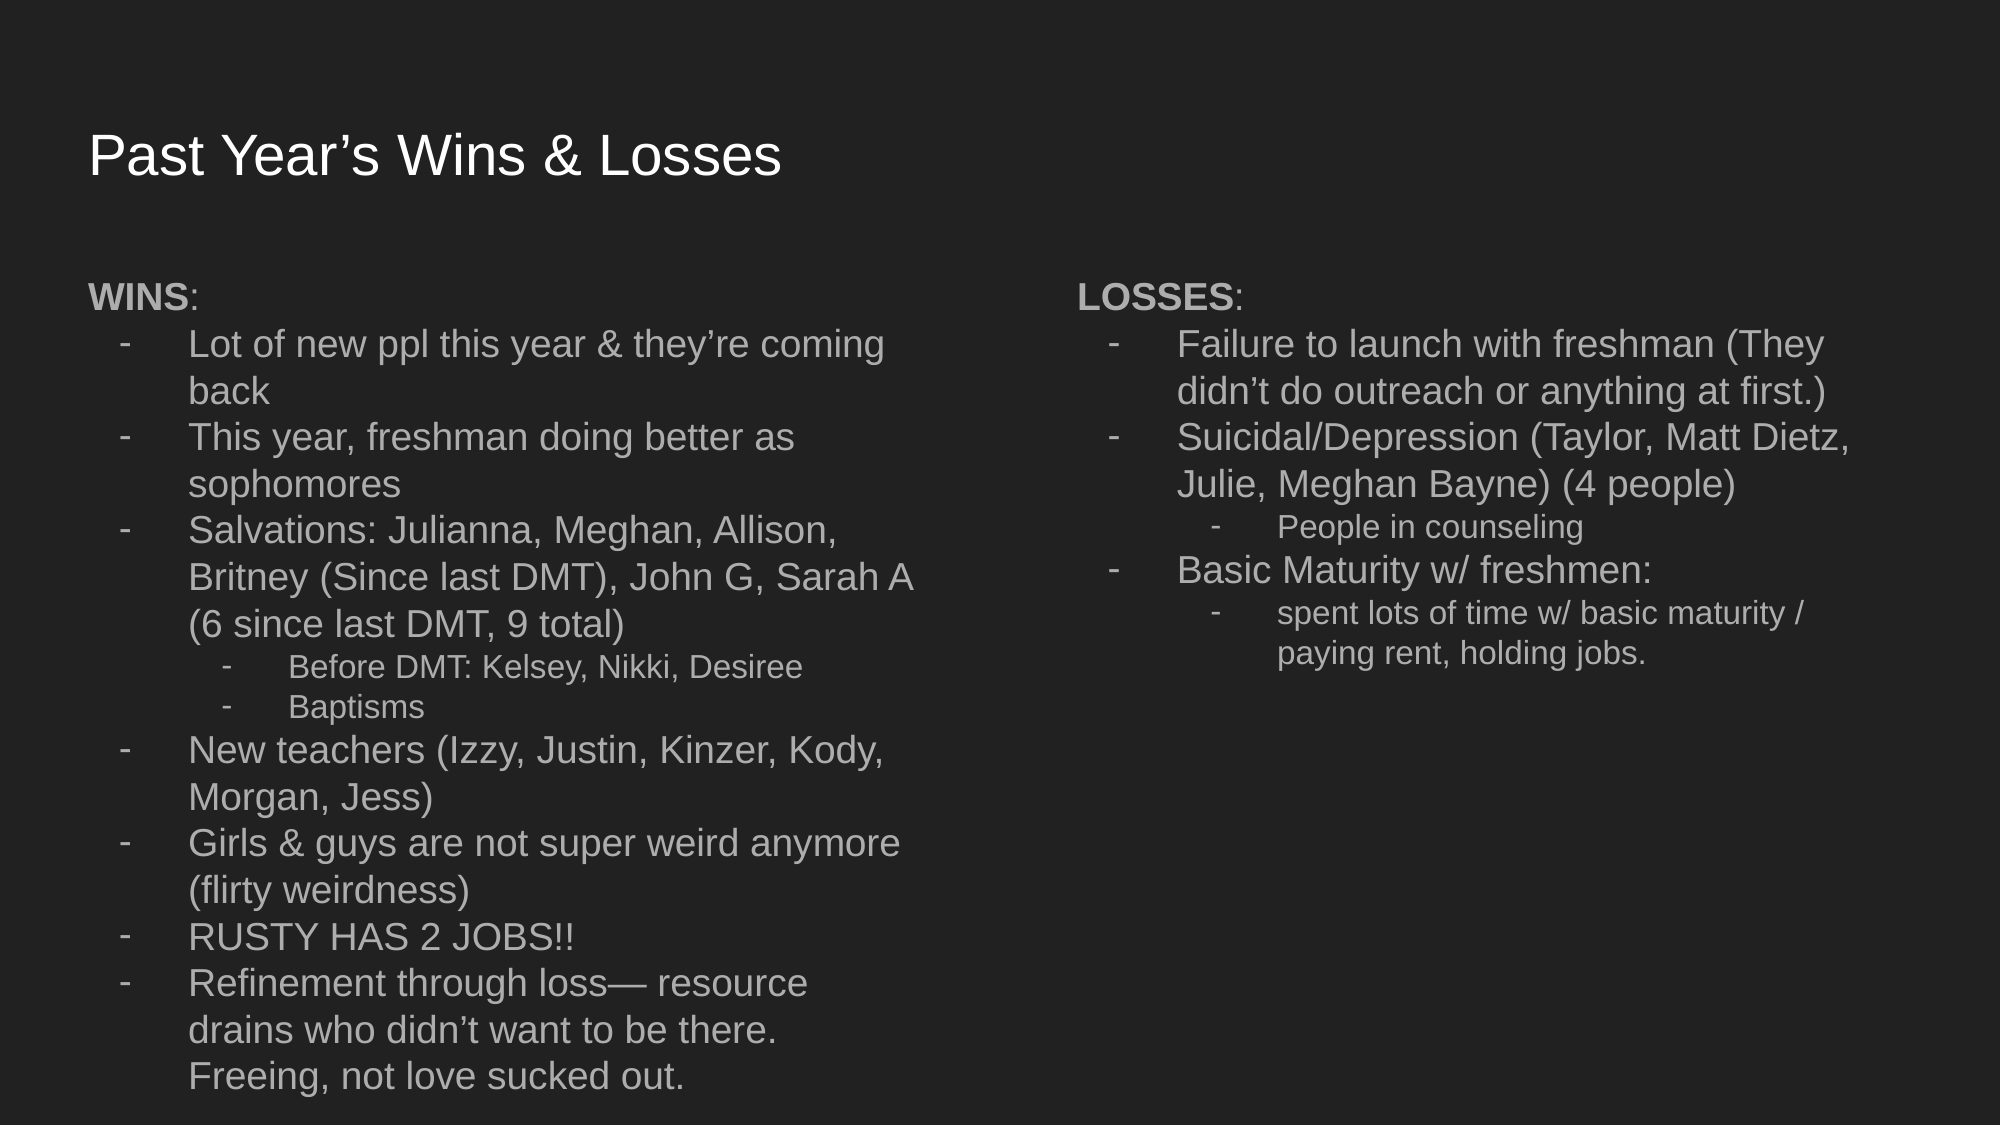

# Past Year’s Wins & Losses
WINS:
Lot of new ppl this year & they’re coming back
This year, freshman doing better as sophomores
Salvations: Julianna, Meghan, Allison, Britney (Since last DMT), John G, Sarah A (6 since last DMT, 9 total)
Before DMT: Kelsey, Nikki, Desiree
Baptisms
New teachers (Izzy, Justin, Kinzer, Kody, Morgan, Jess)
Girls & guys are not super weird anymore (flirty weirdness)
RUSTY HAS 2 JOBS!!
Refinement through loss— resource drains who didn’t want to be there. Freeing, not love sucked out.

LOSSES:
Failure to launch with freshman (They didn’t do outreach or anything at first.)
Suicidal/Depression (Taylor, Matt Dietz, Julie, Meghan Bayne) (4 people)
People in counseling
Basic Maturity w/ freshmen:
spent lots of time w/ basic maturity / paying rent, holding jobs.